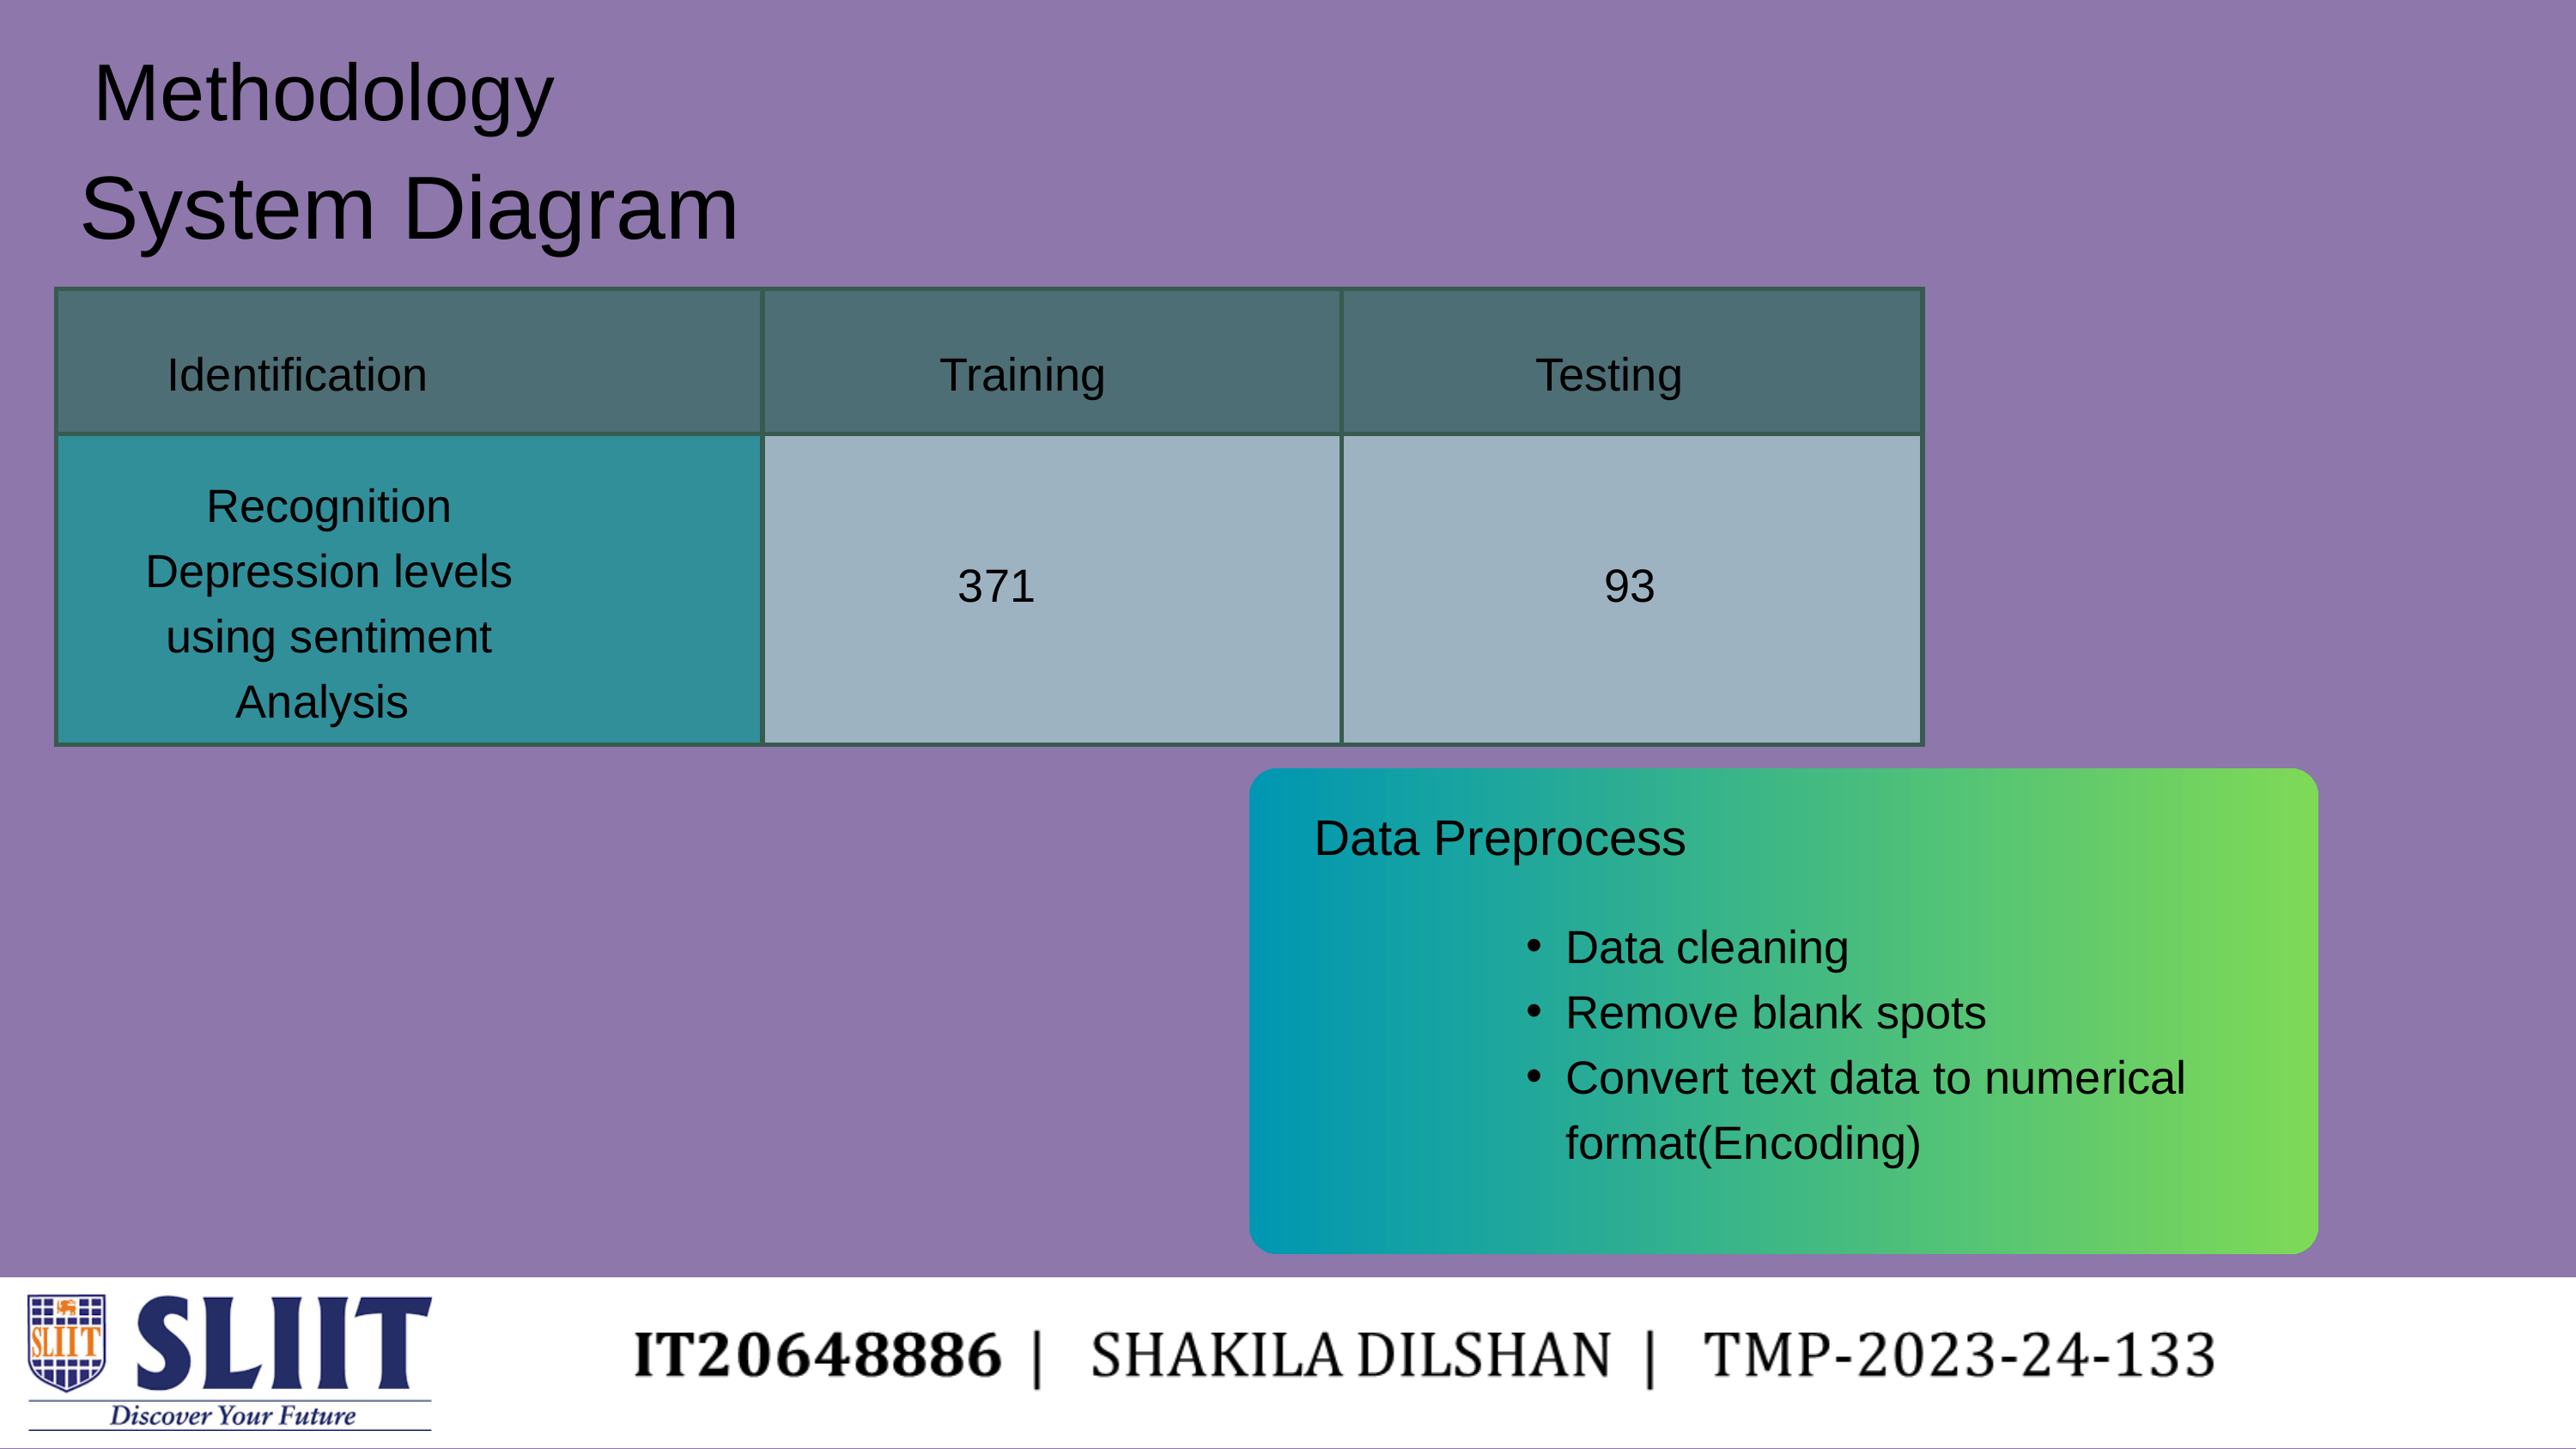

Methodology
System Diagram
|  |  |  |
| --- | --- | --- |
|  |  |  |
Identification
Training
Testing
Recognition Depression levels using sentiment Analysis
371
93

Data Preprocess
Data cleaning
Remove blank spots
Convert text data to numerical format(Encoding)